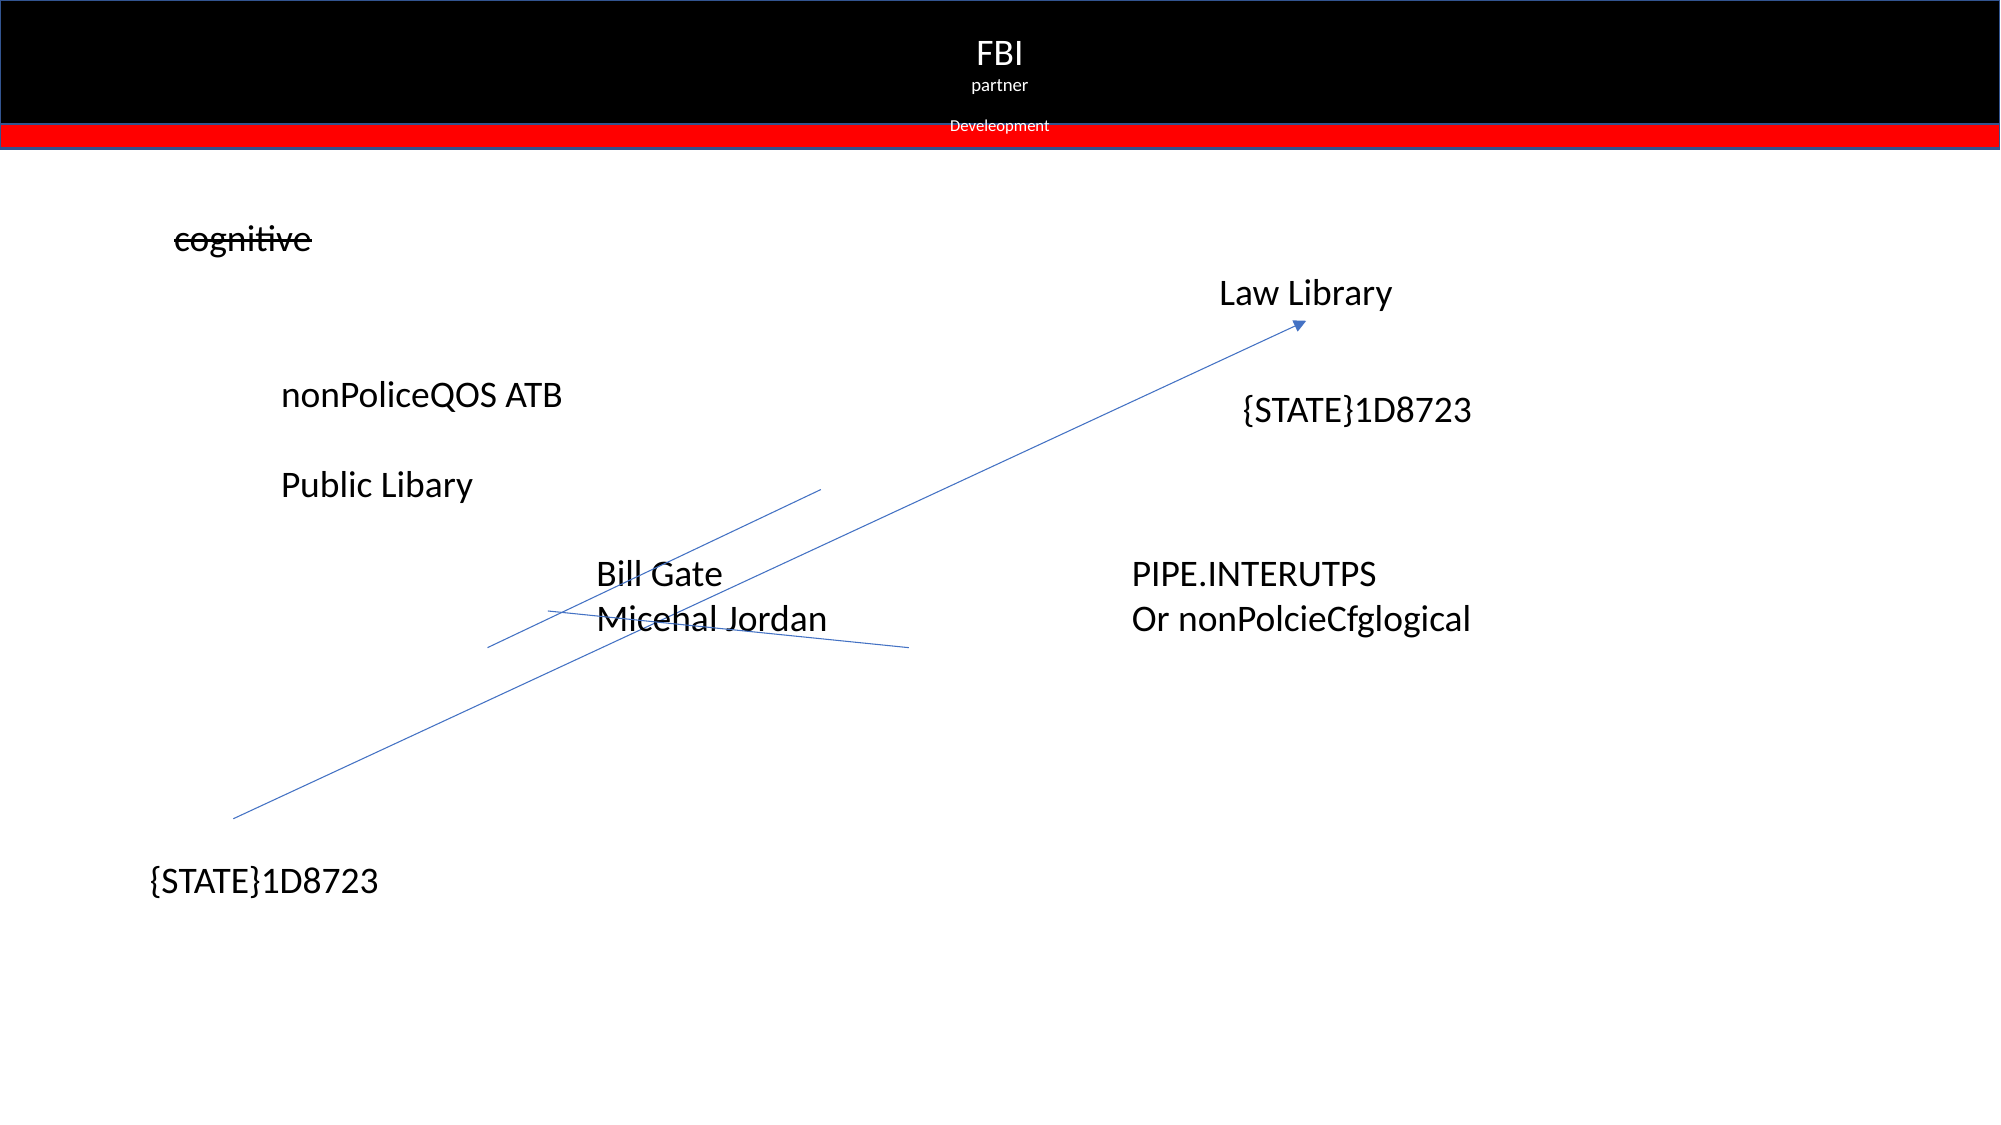

FBI
partner
Develeopment

cognitive
Law Library
nonPoliceQOS ATB

Public Libary
{STATE}1D8723
Bill Gate
Micehal Jordan
PIPE.INTERUTPS
Or nonPolcieCfglogical
{STATE}1D8723